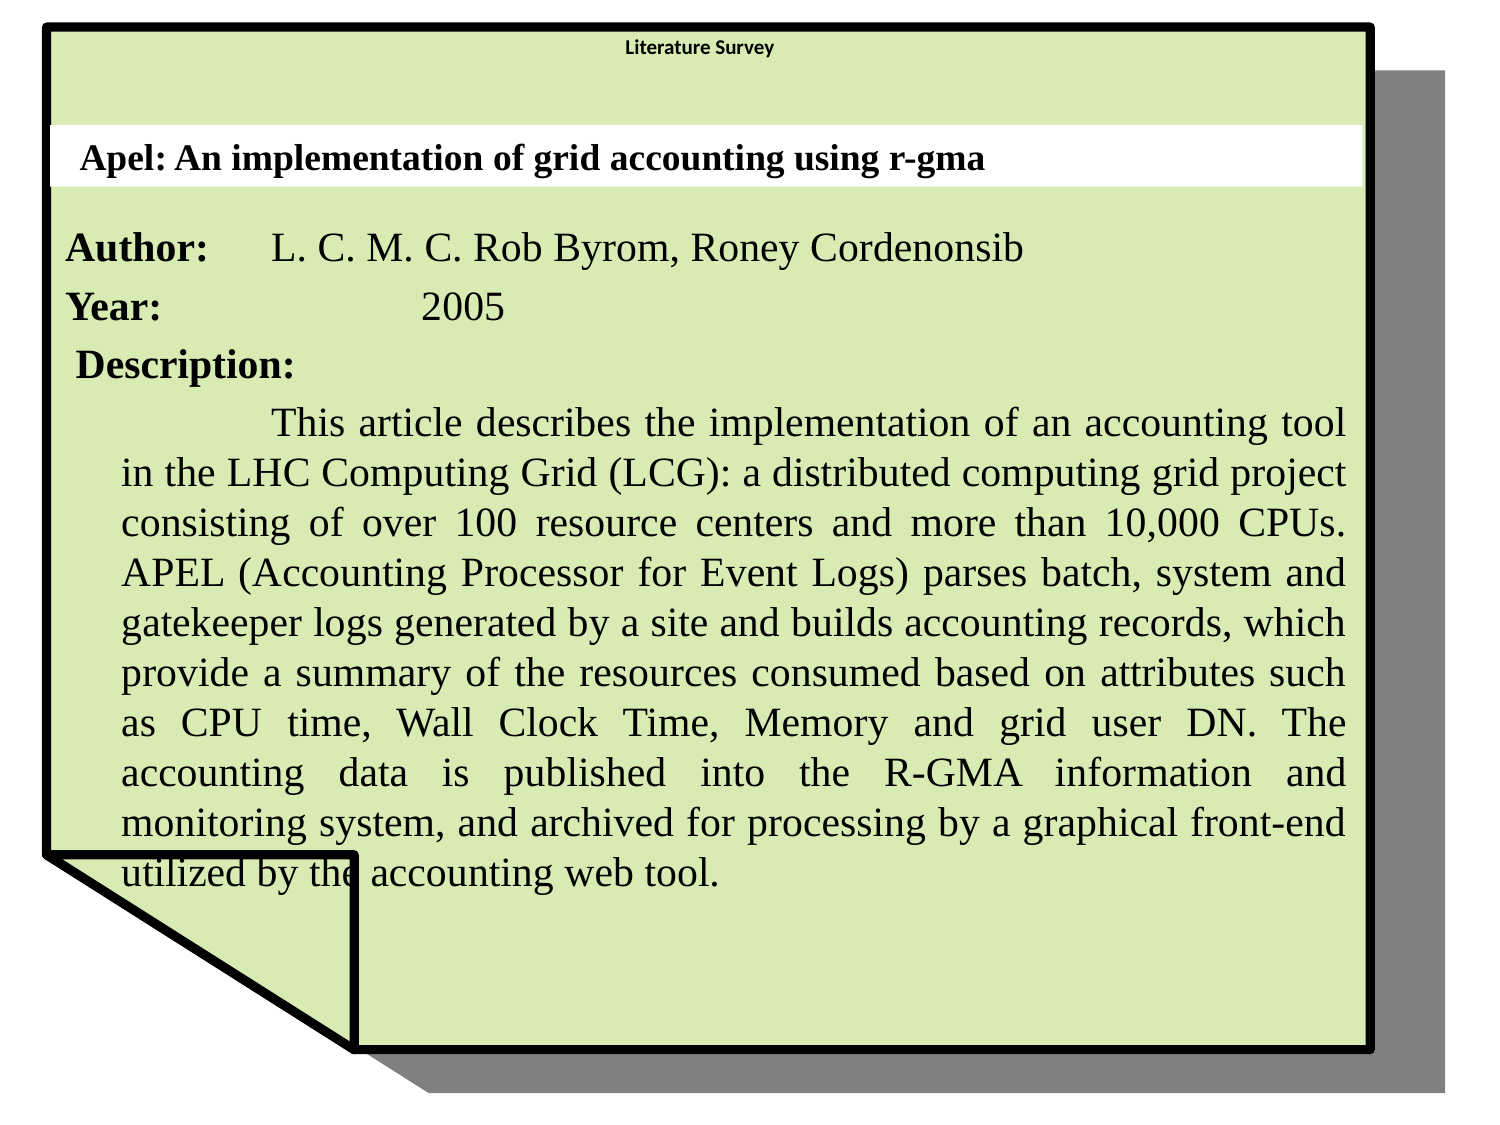

# Literature Survey
Apel: An implementation of grid accounting using r-gma
Author:	L. C. M. C. Rob Byrom, Roney Cordenonsib
Year:		2005
 Description:
		This article describes the implementation of an accounting tool in the LHC Computing Grid (LCG): a distributed computing grid project consisting of over 100 resource centers and more than 10,000 CPUs. APEL (Accounting Processor for Event Logs) parses batch, system and gatekeeper logs generated by a site and builds accounting records, which provide a summary of the resources consumed based on attributes such as CPU time, Wall Clock Time, Memory and grid user DN. The accounting data is published into the R-GMA information and monitoring system, and archived for processing by a graphical front-end utilized by the accounting web tool.